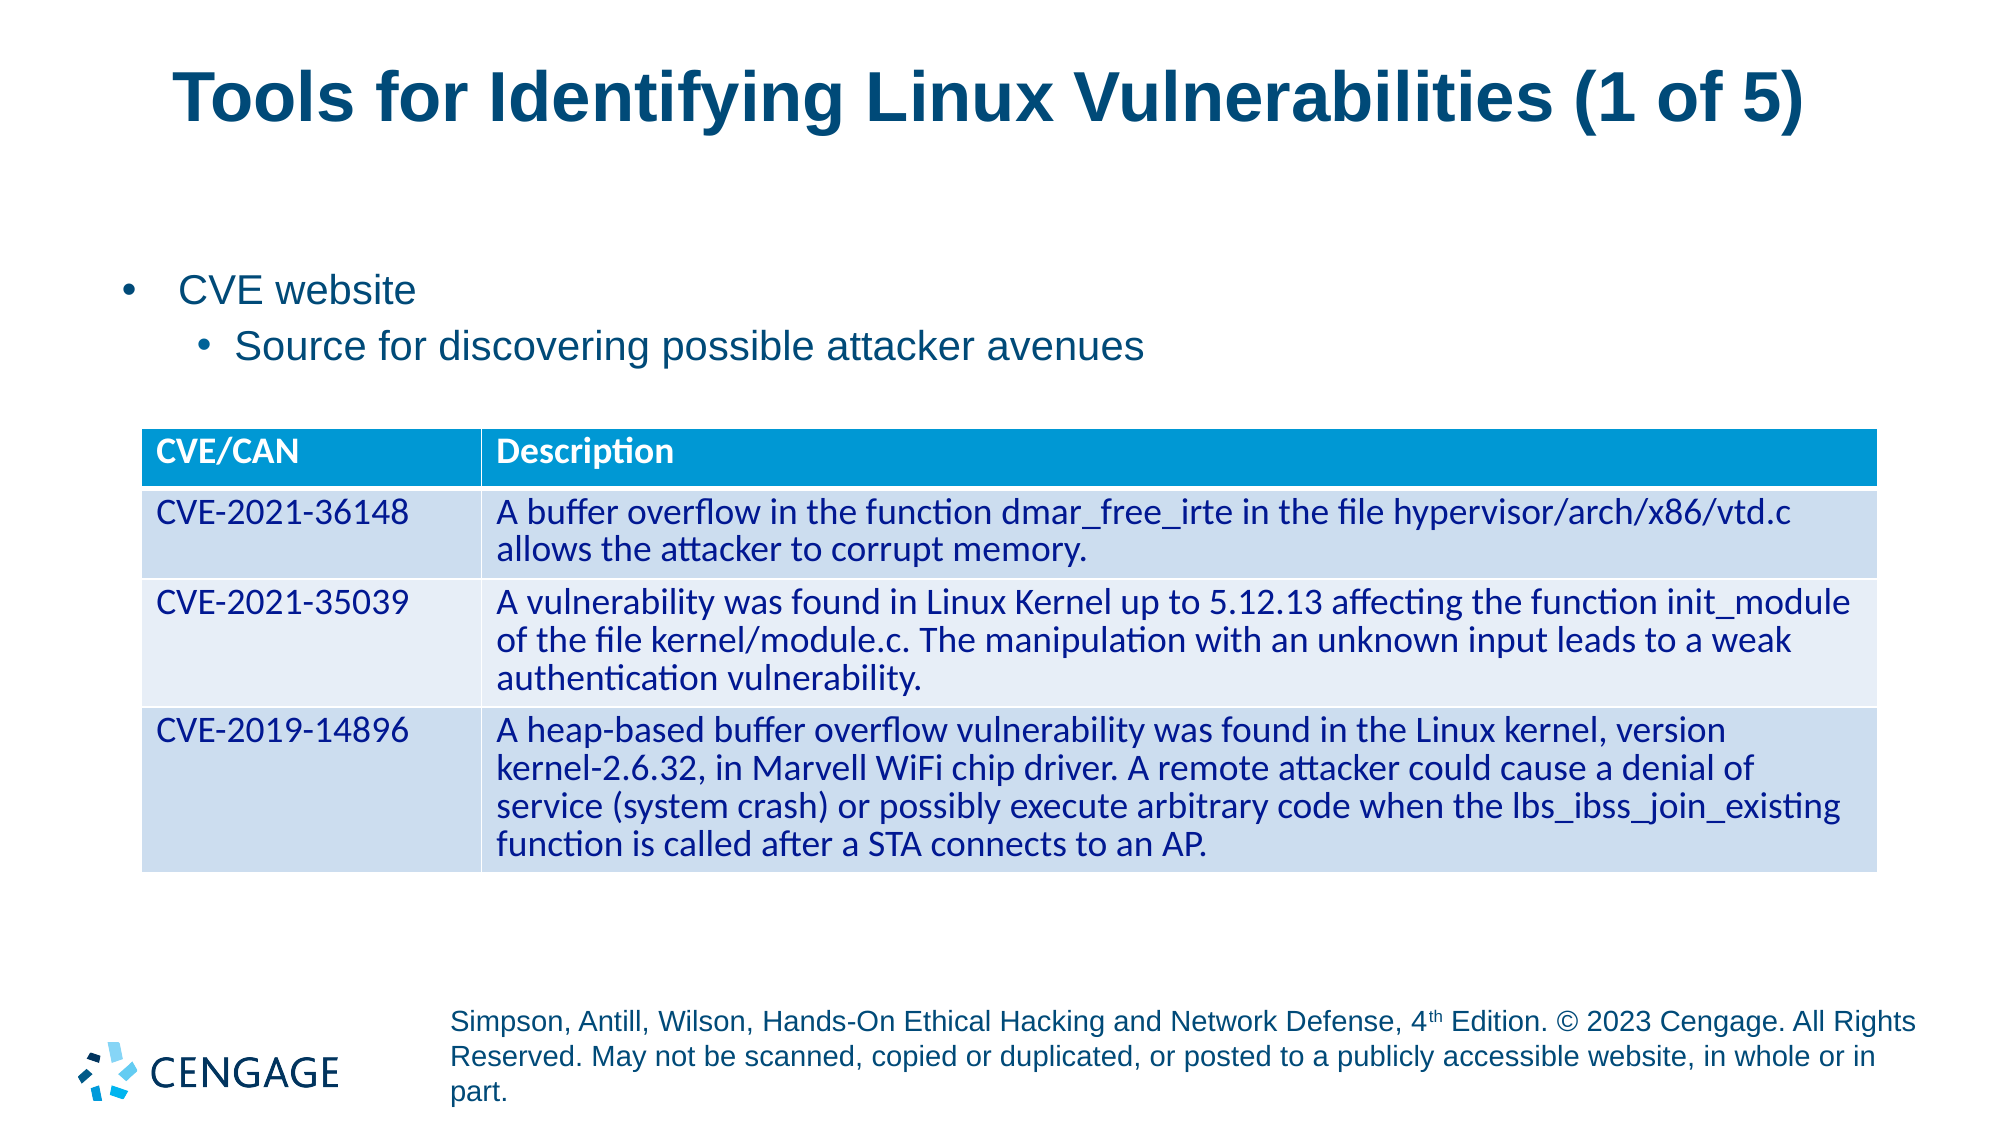

# Tools for Identifying Linux Vulnerabilities (1 of 5)
CVE website
Source for discovering possible attacker avenues
| CVE/CAN | Description |
| --- | --- |
| CVE-2021-36148 | A buffer overflow in the function dmar\_free\_irte in the file hypervisor/arch/x86/vtd.c allows the attacker to corrupt memory. |
| CVE-2021-35039 | A vulnerability was found in Linux Kernel up to 5.12.13 affecting the function init\_module of the file kernel/module.c. The manipulation with an unknown input leads to a weak authentication vulnerability. |
| CVE-2019-14896 | A heap-based buffer overflow vulnerability was found in the Linux kernel, version kernel-2.6.32, in Marvell WiFi chip driver. A remote attacker could cause a denial of service (system crash) or possibly execute arbitrary code when the lbs\_ibss\_join\_existing function is called after a STA connects to an AP. |